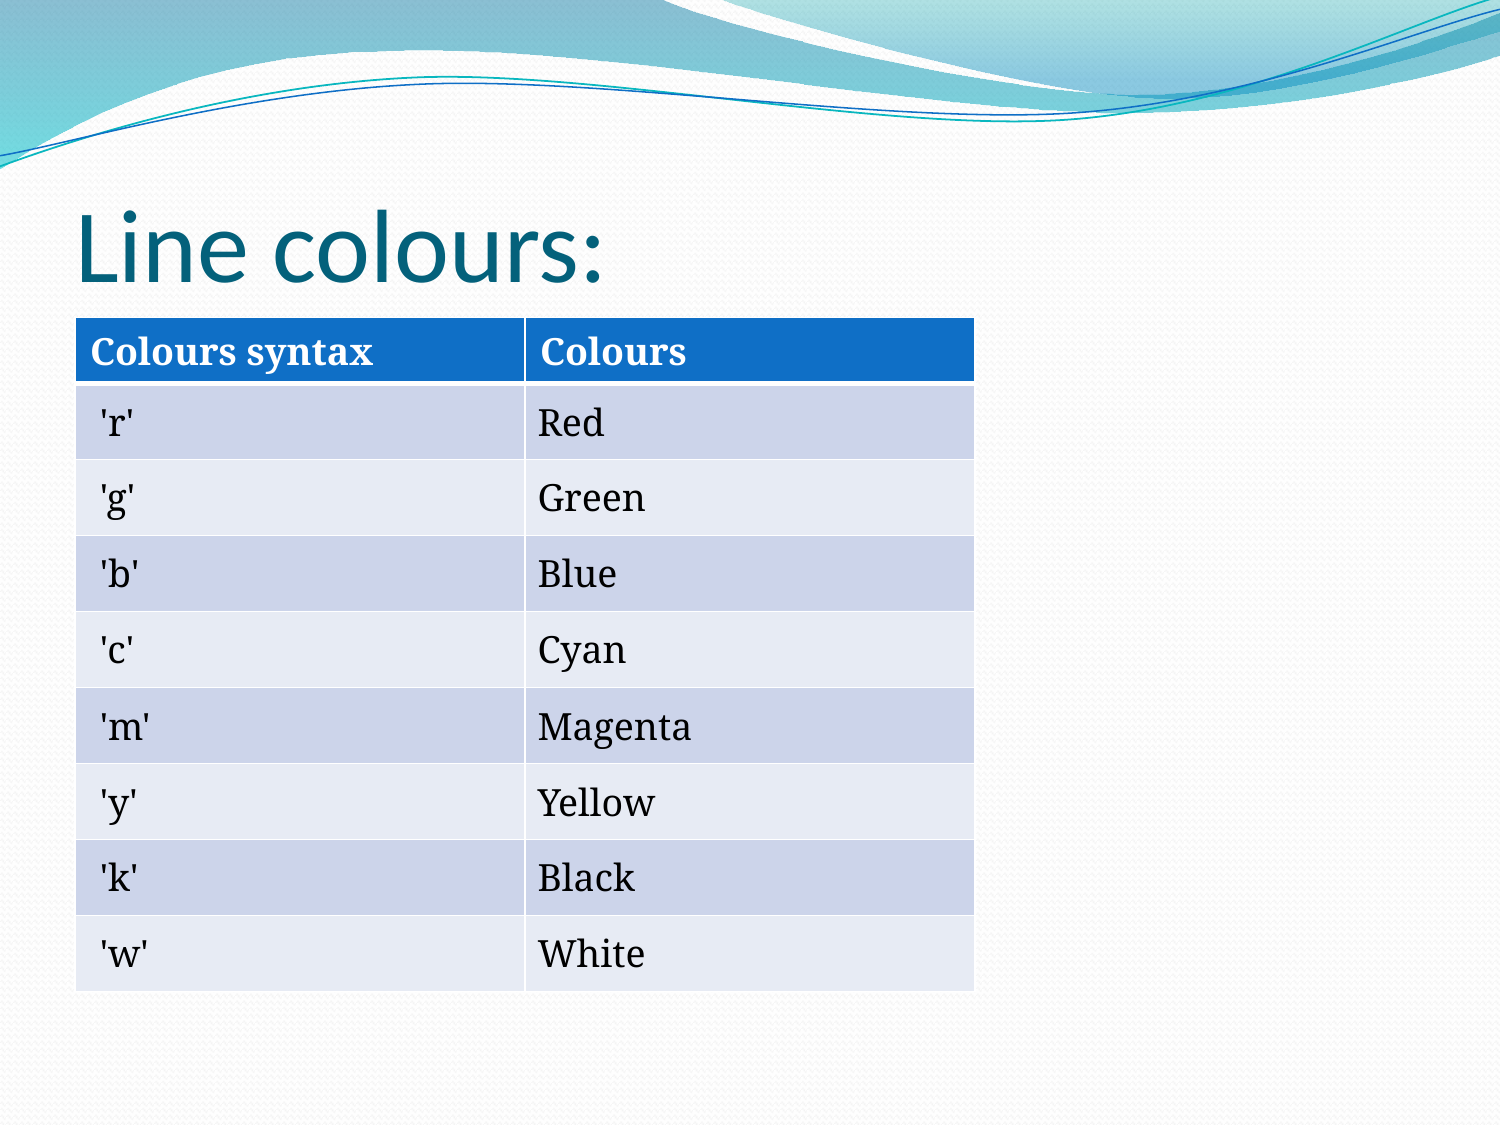

# Line colours:
| Colours syntax | Colours |
| --- | --- |
| 'r' | Red |
| 'g' | Green |
| 'b' | Blue |
| 'c' | Cyan |
| 'm' | Magenta |
| 'y' | Yellow |
| 'k' | Black |
| 'w' | White |